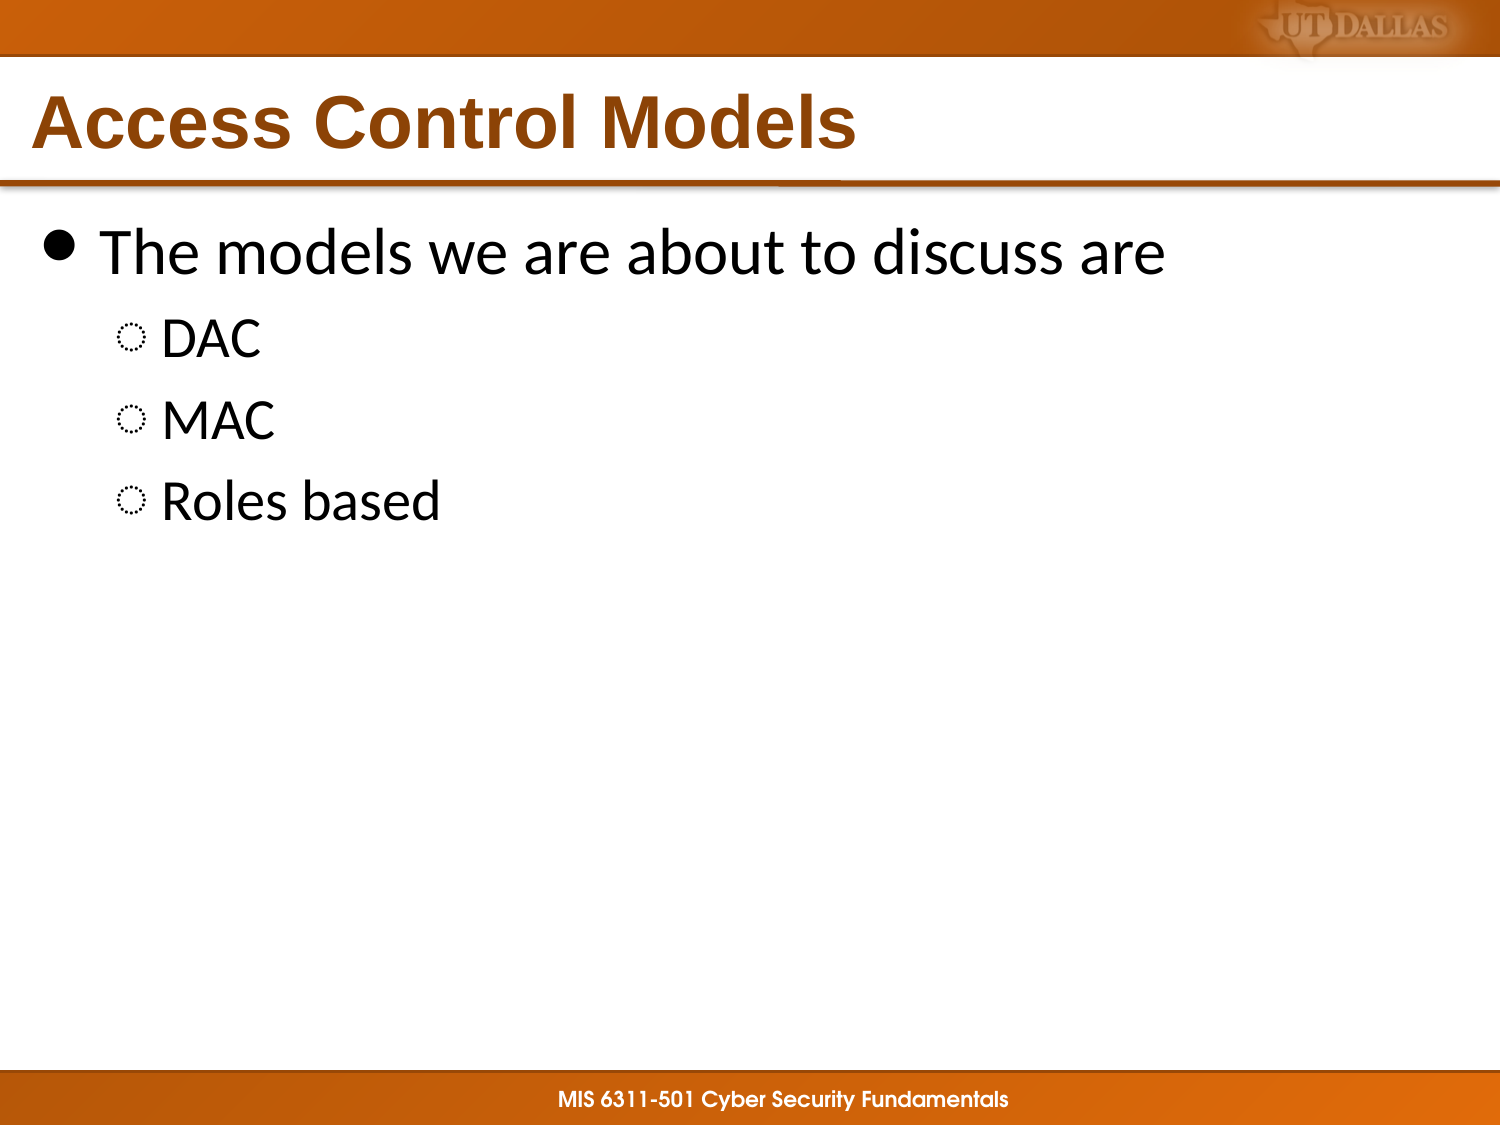

# Access Control Models
The models we are about to discuss are
DAC
MAC
Roles based